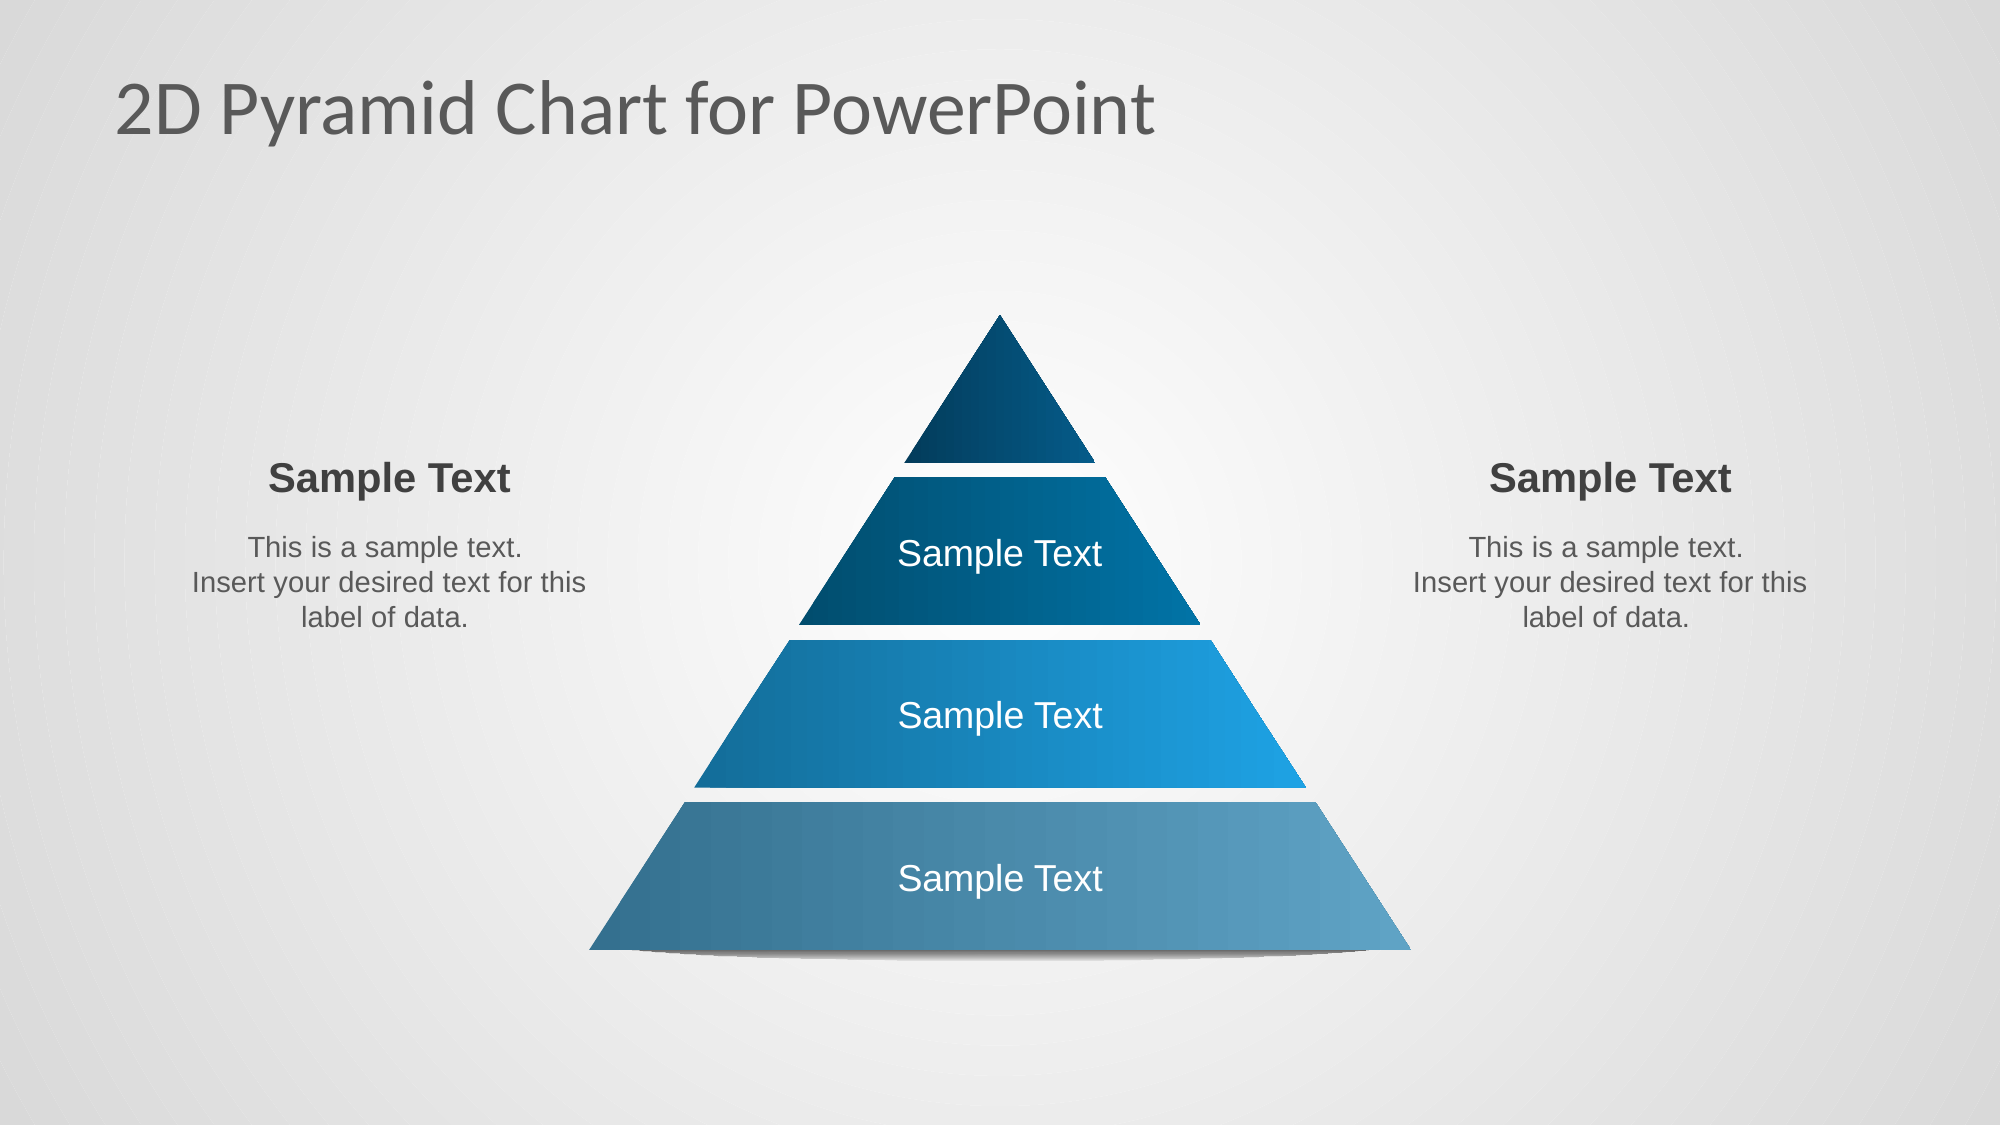

# 2D Pyramid Chart for PowerPoint

Sample Text
Sample Text
Sample Text

Sample Text
This is a sample text.
Insert your desired text for this label of data.
Sample Text
This is a sample text.
Insert your desired text for this label of data.